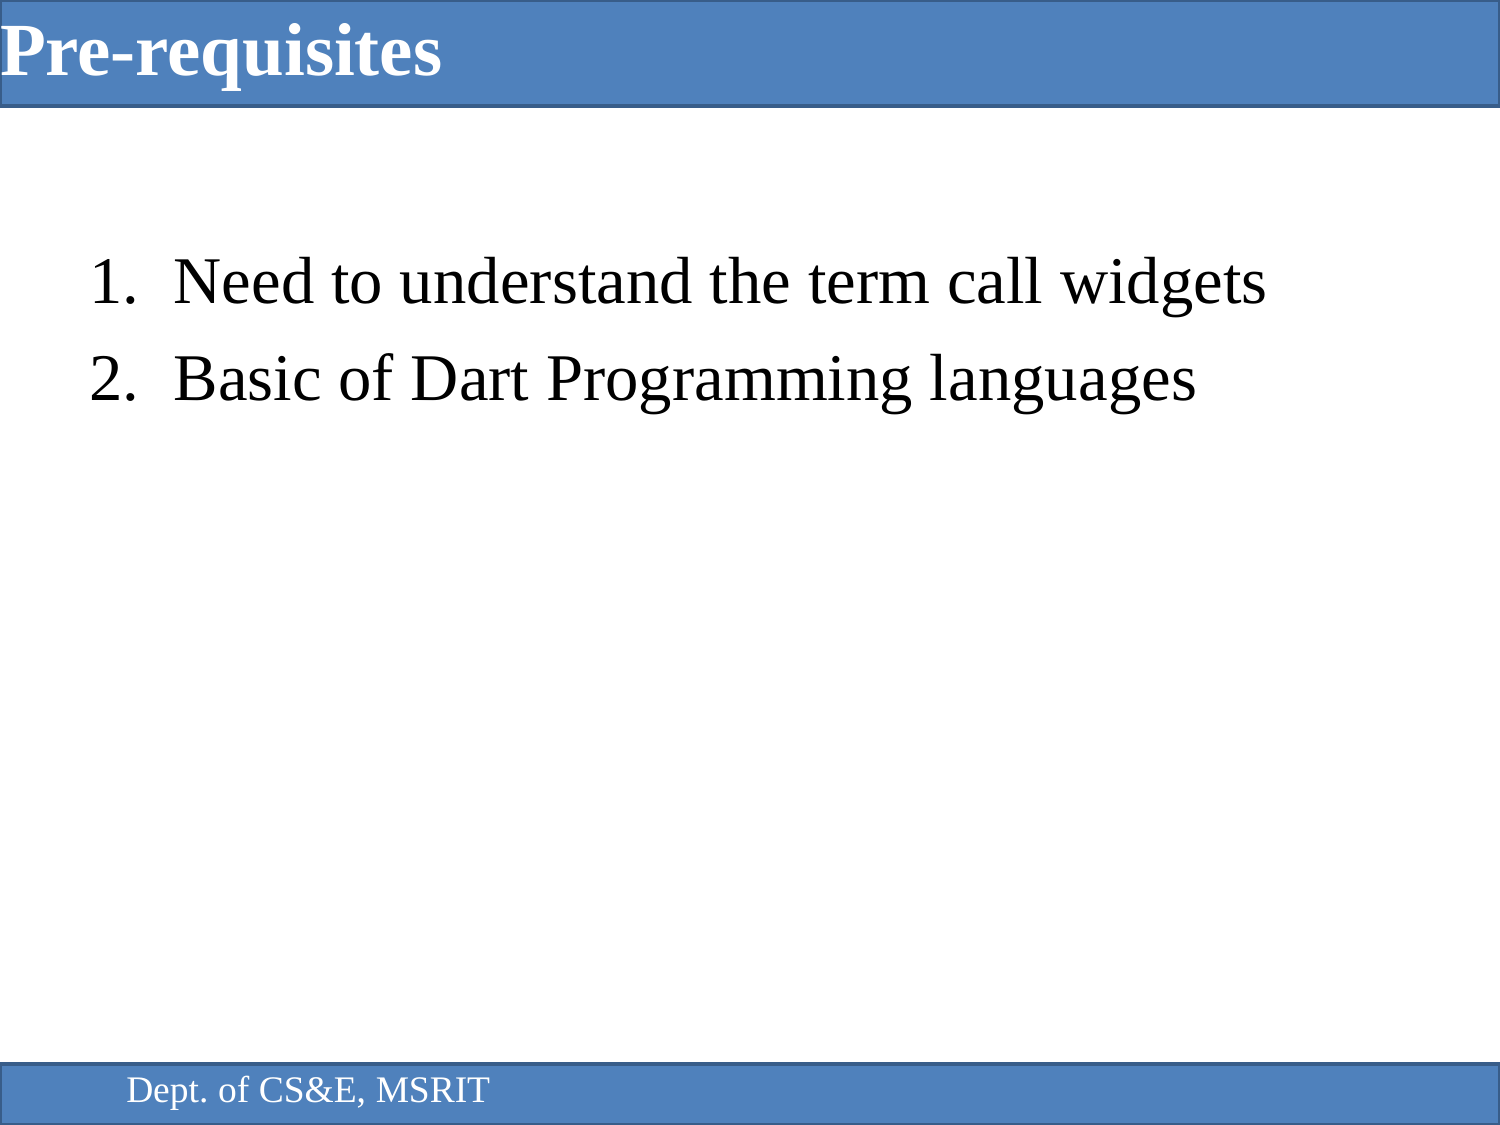

Pre-requisites

Need to understand the term call widgets
Basic of Dart Programming languages

Dept. of CS&E, MSRIT